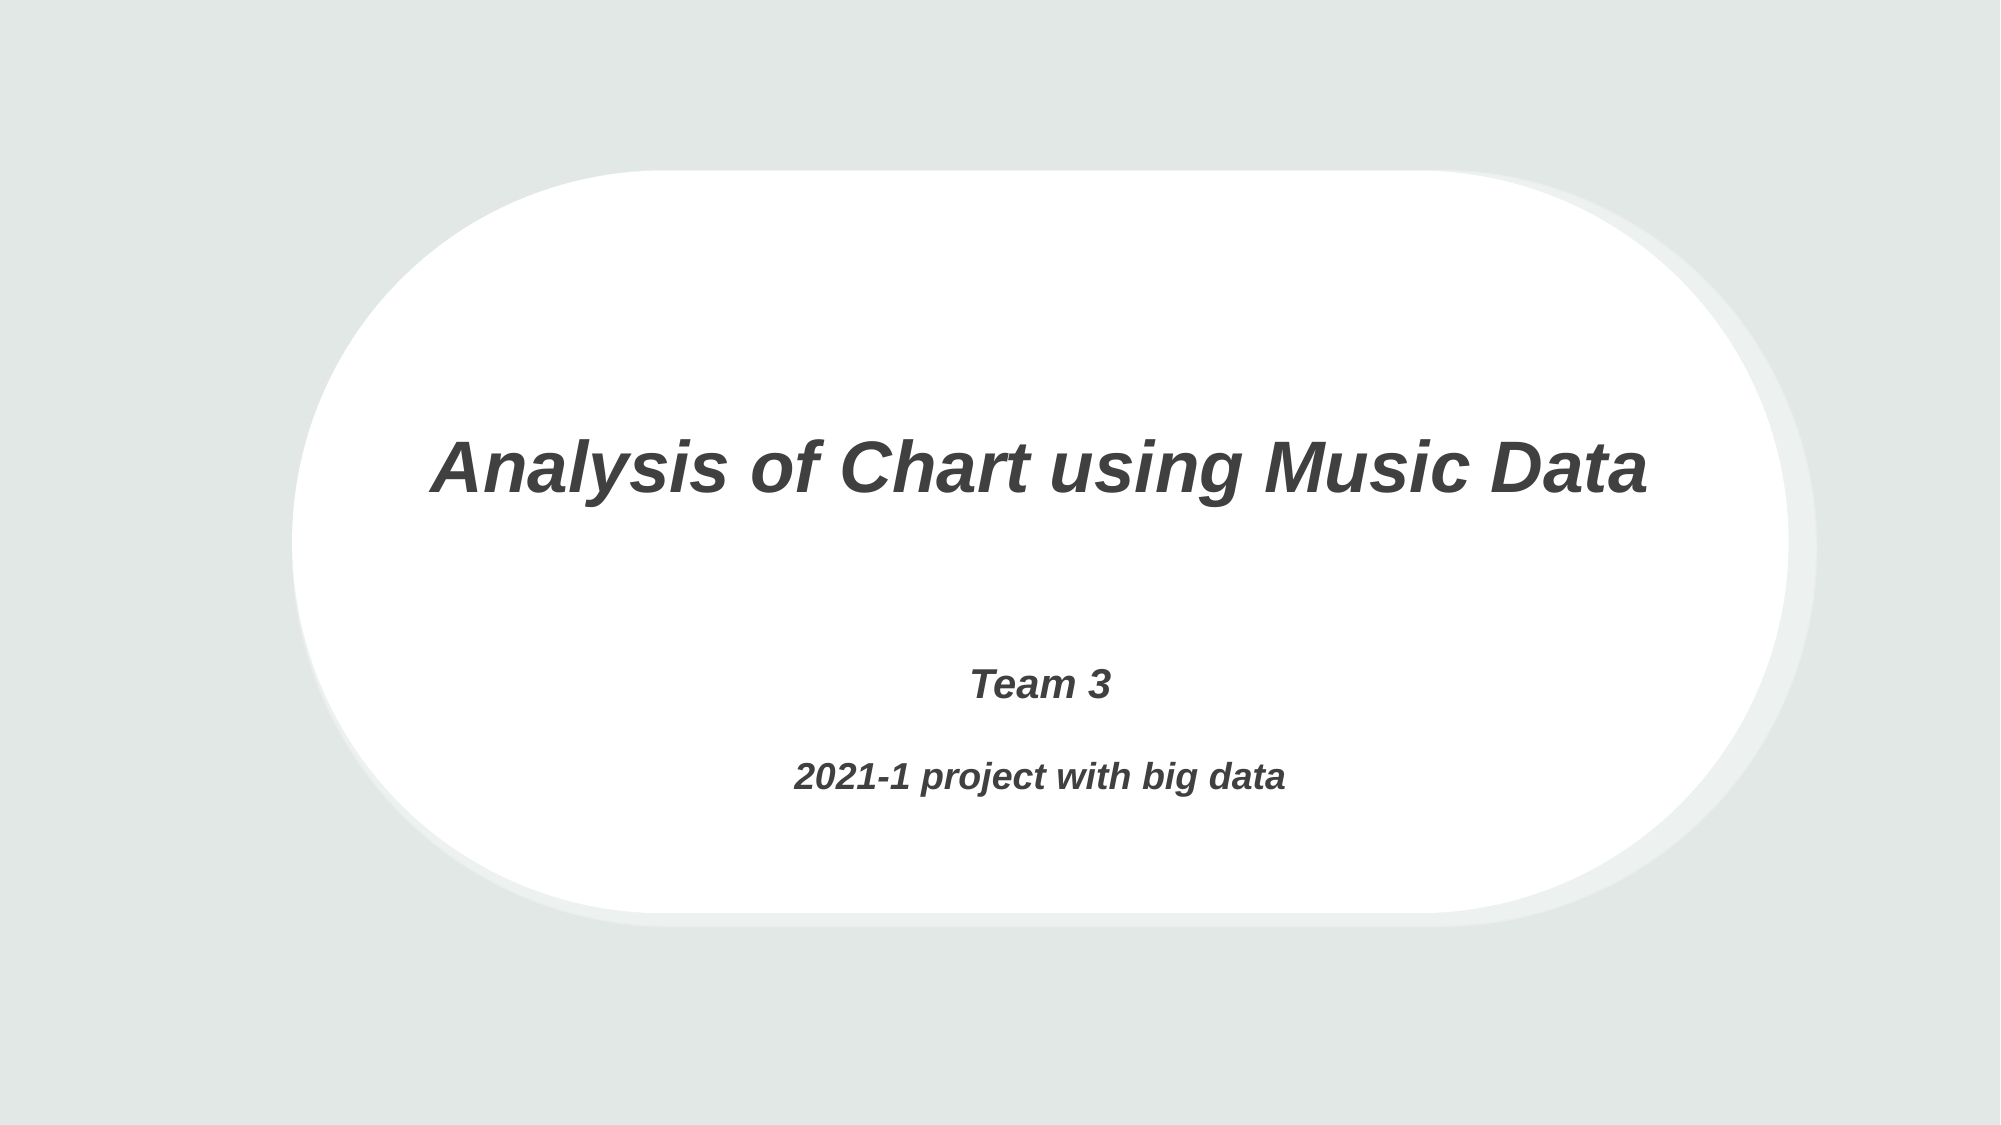

Analysis of Chart using Music Data

Team 3

2021-1 project with big data